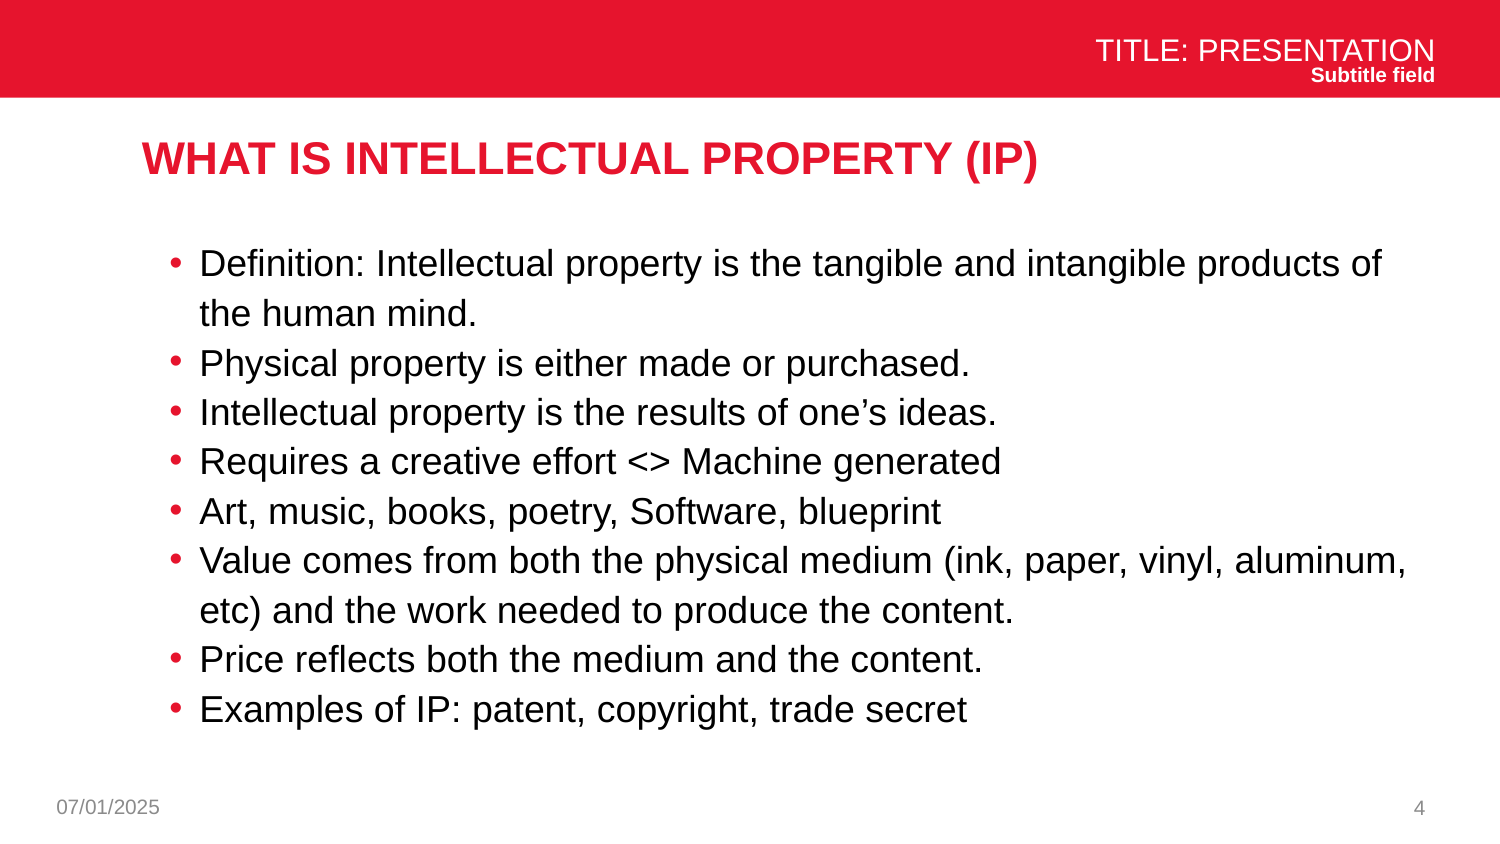

Title: Presentation
Subtitle field
# What is intellectual property (IP)
Definition: Intellectual property is the tangible and intangible products of the human mind.
Physical property is either made or purchased.
Intellectual property is the results of one’s ideas.
Requires a creative effort <> Machine generated
Art, music, books, poetry, Software, blueprint
Value comes from both the physical medium (ink, paper, vinyl, aluminum, etc) and the work needed to produce the content.
Price reflects both the medium and the content.
Examples of IP: patent, copyright, trade secret
07/01/2025
4